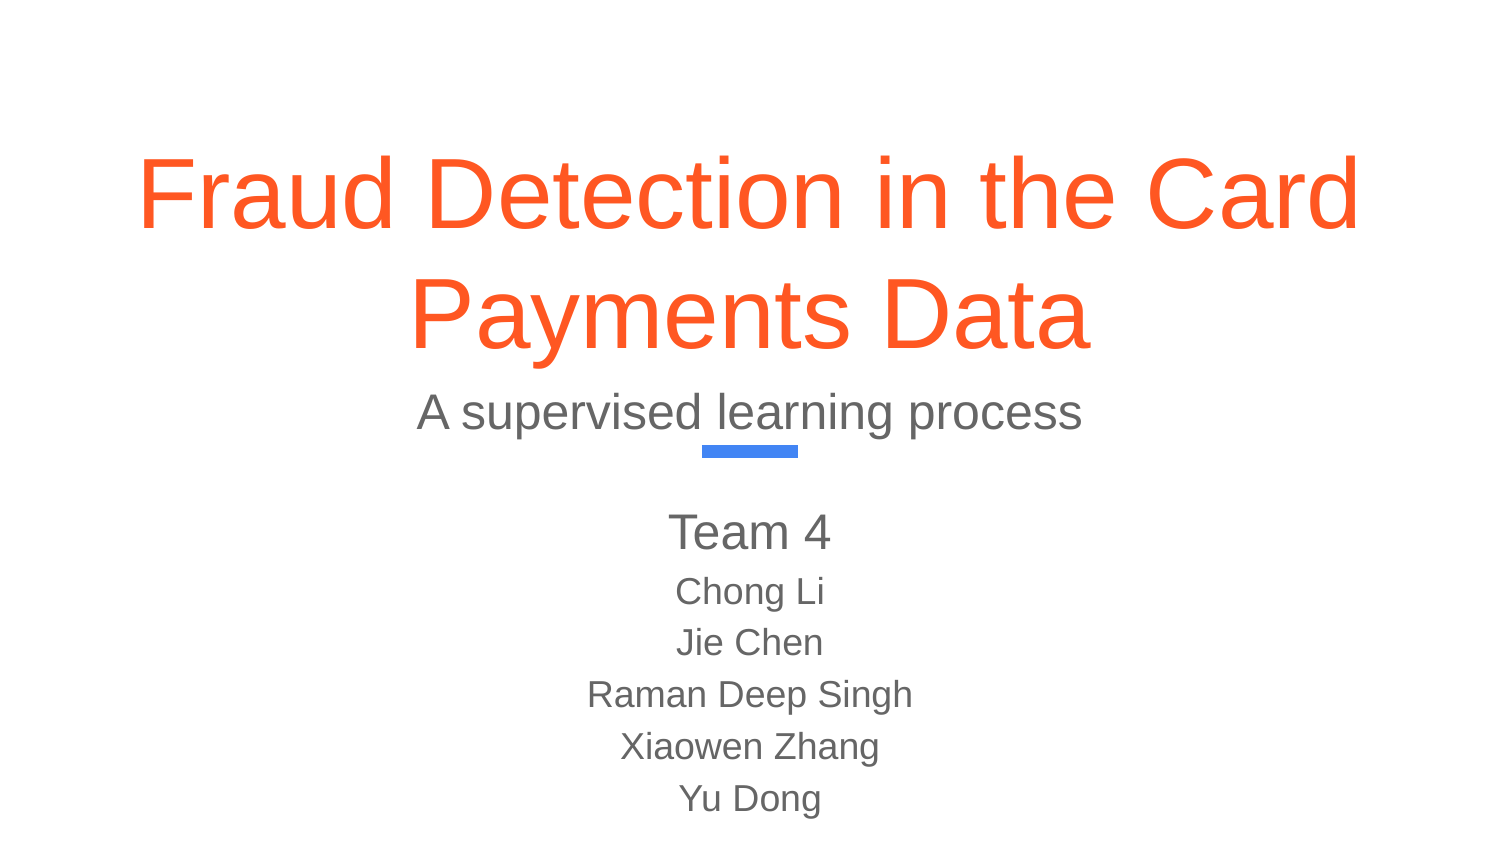

# Fraud Detection in the Card Payments Data
A supervised learning process

Team 4
Chong Li
Jie Chen
Raman Deep Singh
Xiaowen Zhang
Yu Dong